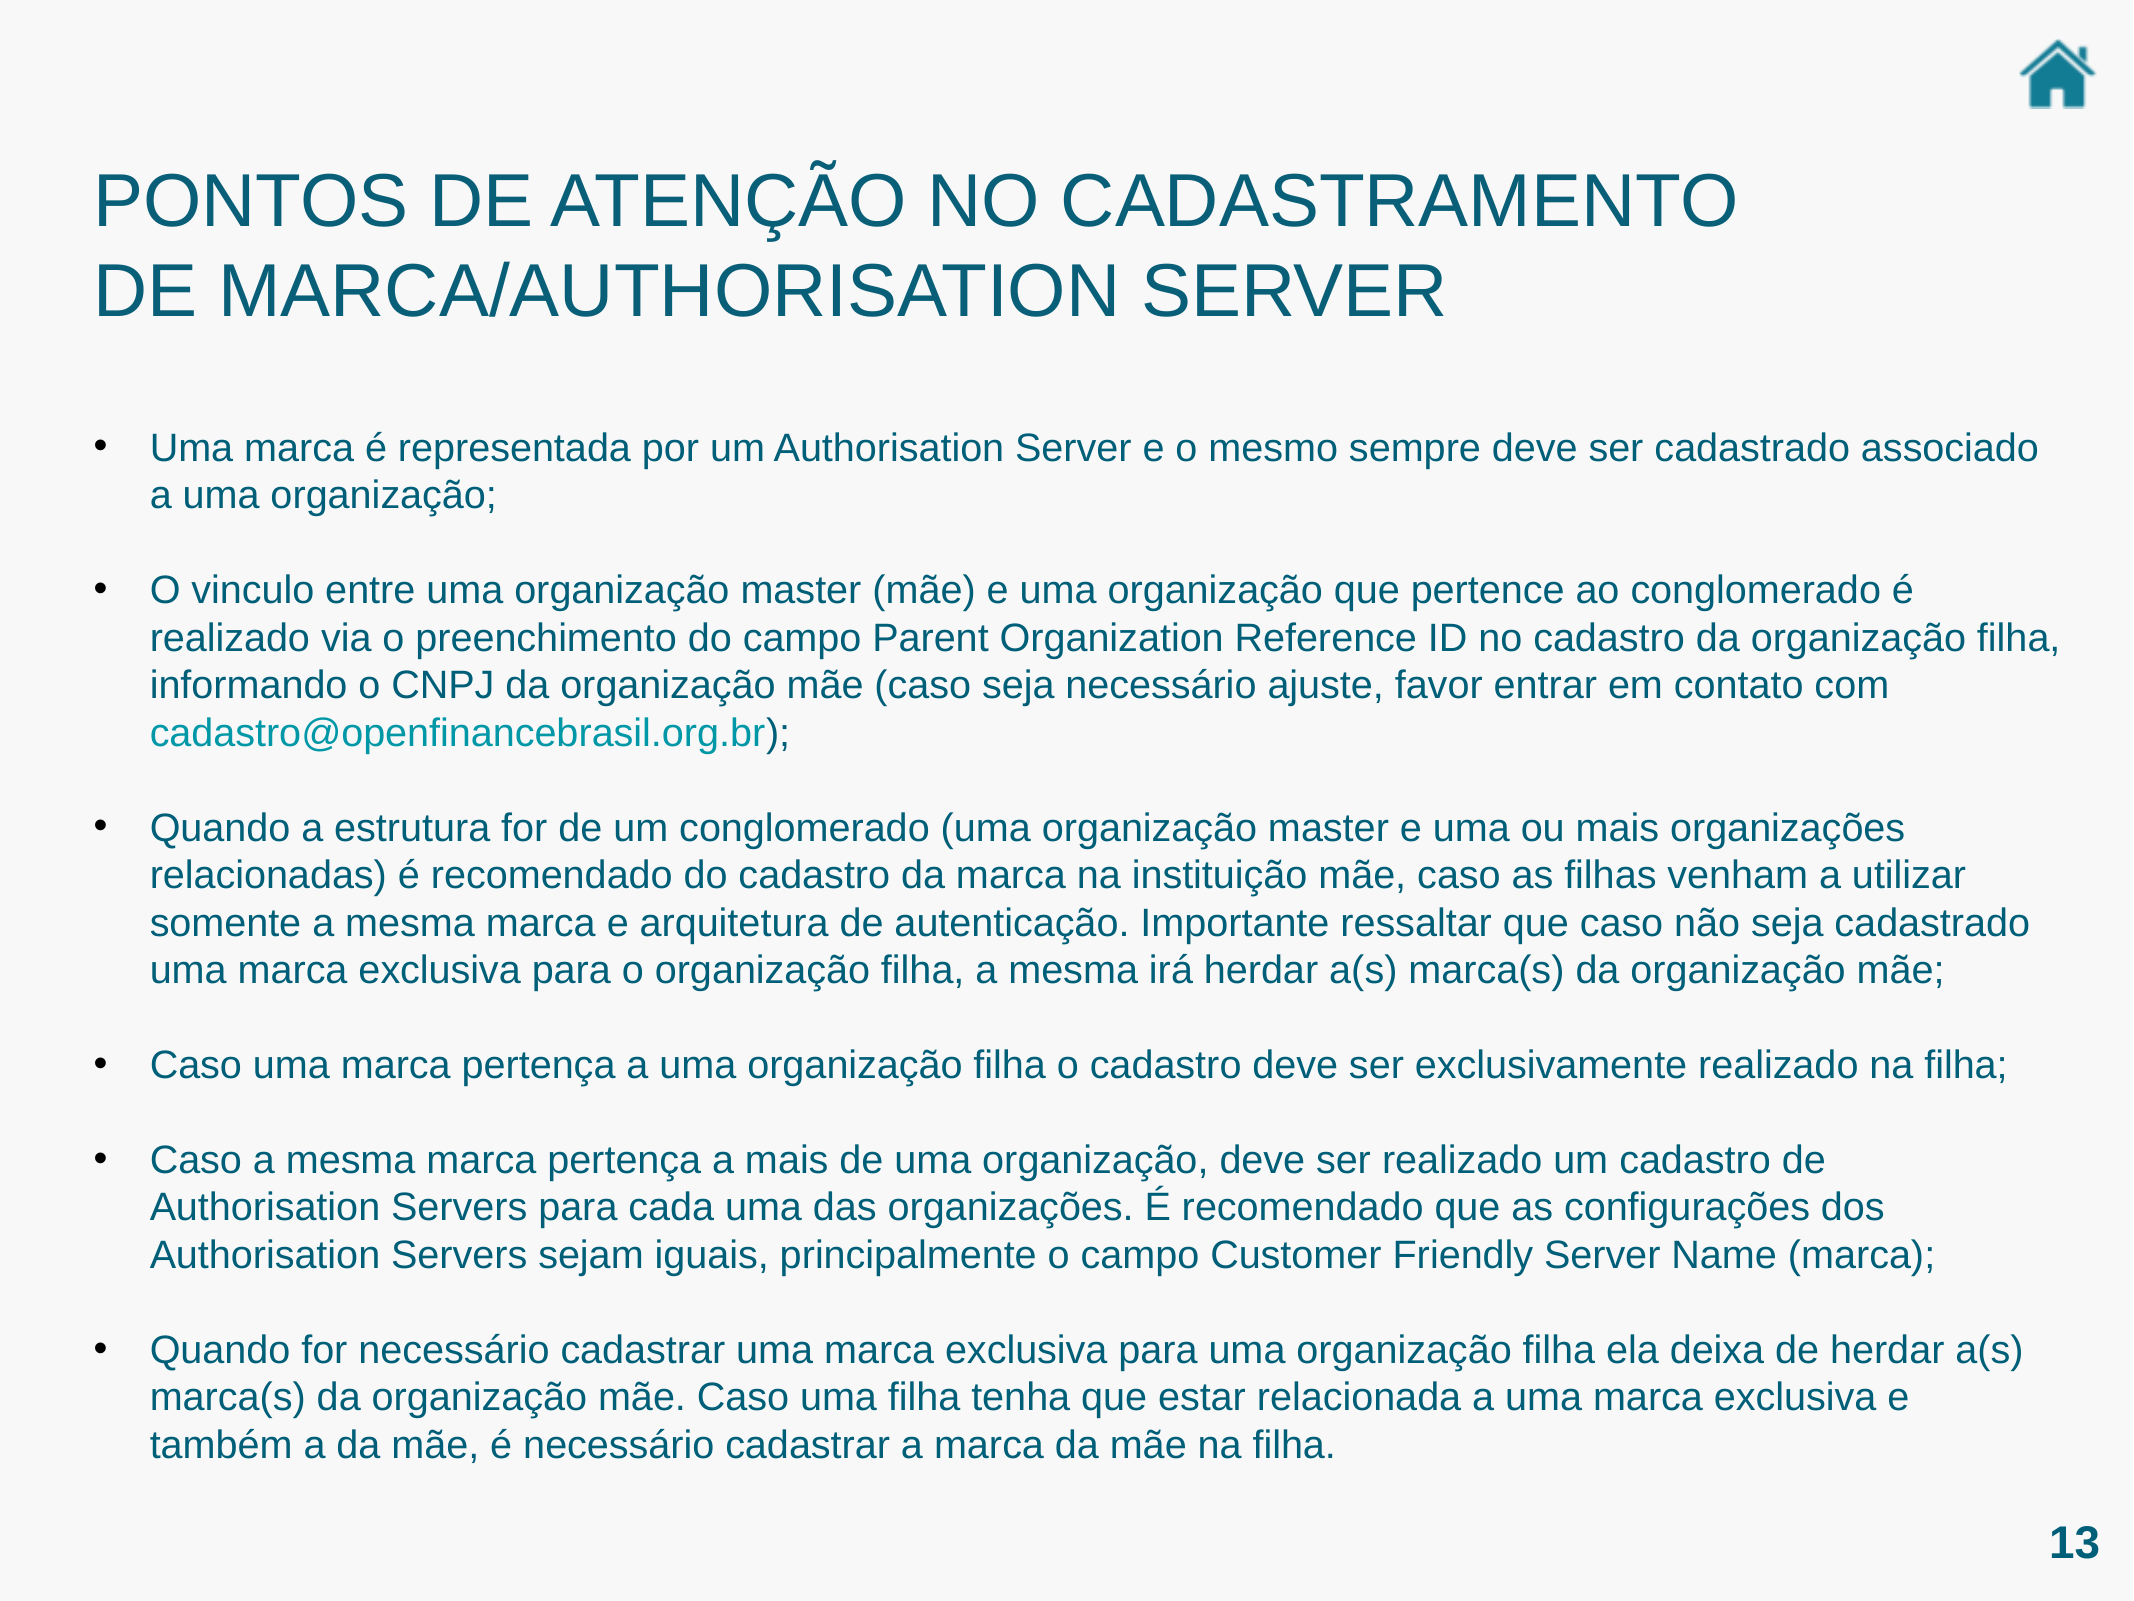

PONTOS DE ATENÇÃO NO CADASTRAMENTO DE MARCA/AUTHORISATION SERVER
Uma marca é representada por um Authorisation Server e o mesmo sempre deve ser cadastrado associado a uma organização;

O vinculo entre uma organização master (mãe) e uma organização que pertence ao conglomerado é realizado via o preenchimento do campo Parent Organization Reference ID no cadastro da organização filha, informando o CNPJ da organização mãe (caso seja necessário ajuste, favor entrar em contato com cadastro@openfinancebrasil.org.br);

Quando a estrutura for de um conglomerado (uma organização master e uma ou mais organizações relacionadas) é recomendado do cadastro da marca na instituição mãe, caso as filhas venham a utilizar somente a mesma marca e arquitetura de autenticação. Importante ressaltar que caso não seja cadastrado uma marca exclusiva para o organização filha, a mesma irá herdar a(s) marca(s) da organização mãe;

Caso uma marca pertença a uma organização filha o cadastro deve ser exclusivamente realizado na filha;

Caso a mesma marca pertença a mais de uma organização, deve ser realizado um cadastro de Authorisation Servers para cada uma das organizações. É recomendado que as configurações dos Authorisation Servers sejam iguais, principalmente o campo Customer Friendly Server Name (marca);

Quando for necessário cadastrar uma marca exclusiva para uma organização filha ela deixa de herdar a(s) marca(s) da organização mãe. Caso uma filha tenha que estar relacionada a uma marca exclusiva e também a da mãe, é necessário cadastrar a marca da mãe na filha.
13